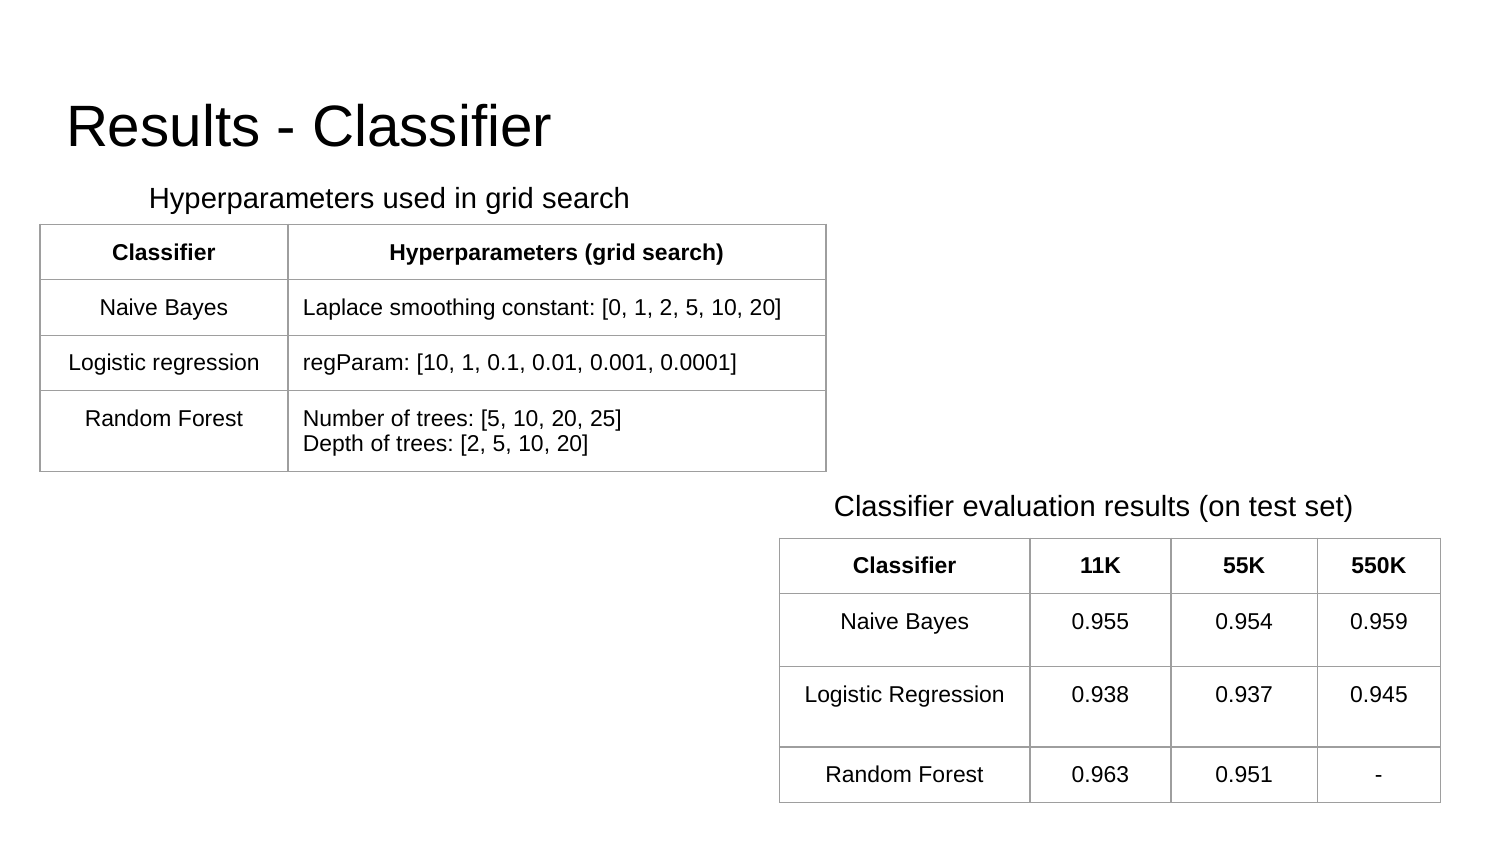

# Results - Classifier
Hyperparameters used in grid search
| Classifier | Hyperparameters (grid search) |
| --- | --- |
| Naive Bayes | Laplace smoothing constant: [0, 1, 2, 5, 10, 20] |
| Logistic regression | regParam: [10, 1, 0.1, 0.01, 0.001, 0.0001] |
| Random Forest | Number of trees: [5, 10, 20, 25] Depth of trees: [2, 5, 10, 20] |
Classifier evaluation results (on test set)
| Classifier | 11K | 55K | 550K |
| --- | --- | --- | --- |
| Naive Bayes | 0.955 | 0.954 | 0.959 |
| Logistic Regression | 0.938 | 0.937 | 0.945 |
| Random Forest | 0.963 | 0.951 | - |